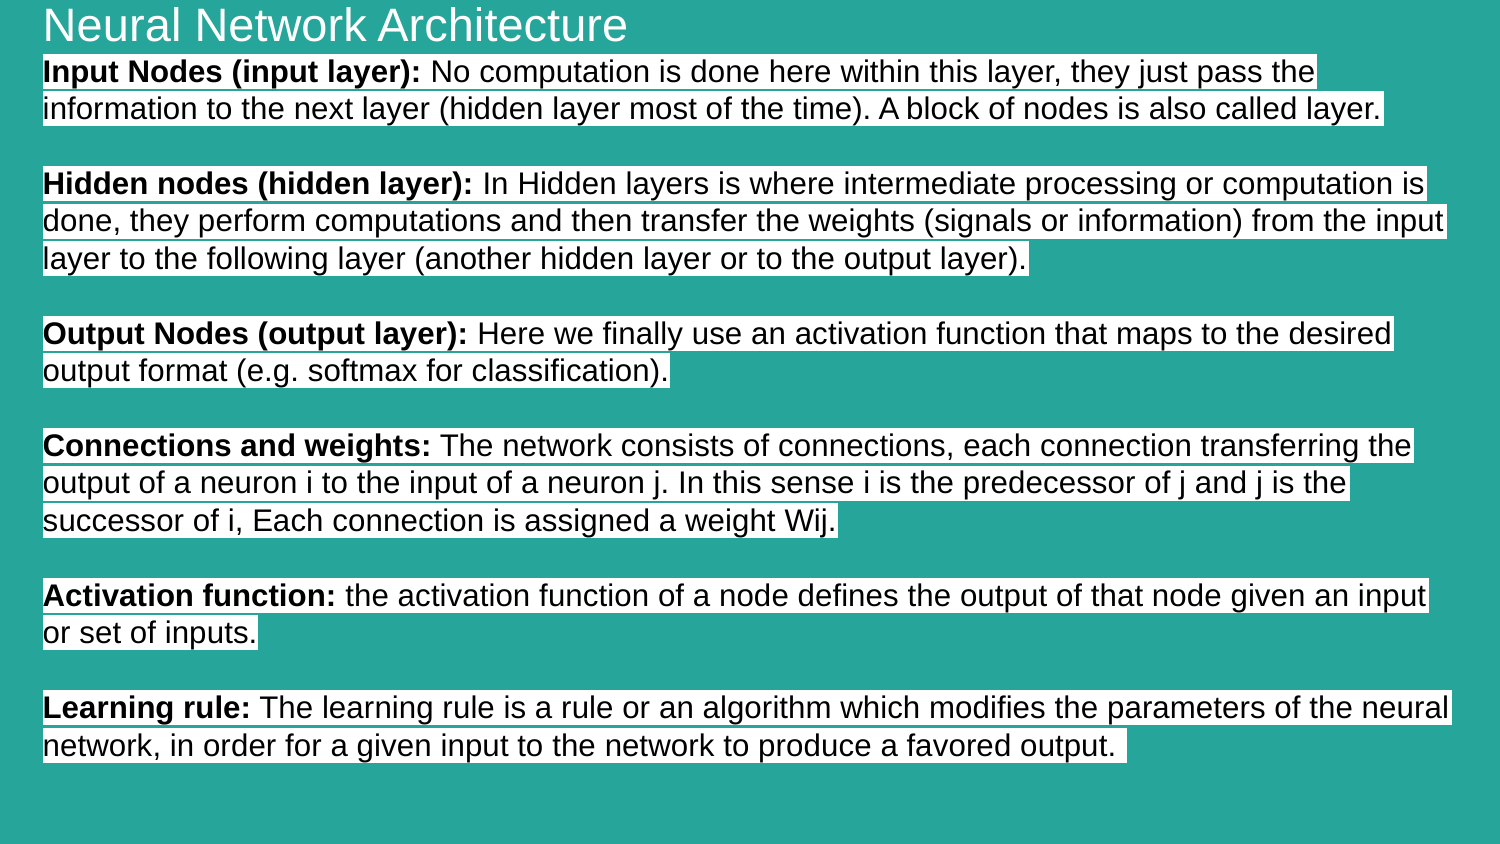

# Neural Network Architecture
Input Nodes (input layer): No computation is done here within this layer, they just pass the information to the next layer (hidden layer most of the time). A block of nodes is also called layer.

Hidden nodes (hidden layer): In Hidden layers is where intermediate processing or computation is done, they perform computations and then transfer the weights (signals or information) from the input layer to the following layer (another hidden layer or to the output layer).

Output Nodes (output layer): Here we finally use an activation function that maps to the desired output format (e.g. softmax for classification).

Connections and weights: The network consists of connections, each connection transferring the output of a neuron i to the input of a neuron j. In this sense i is the predecessor of j and j is the successor of i, Each connection is assigned a weight Wij.

Activation function: the activation function of a node defines the output of that node given an input or set of inputs.

Learning rule: The learning rule is a rule or an algorithm which modifies the parameters of the neural network, in order for a given input to the network to produce a favored output.